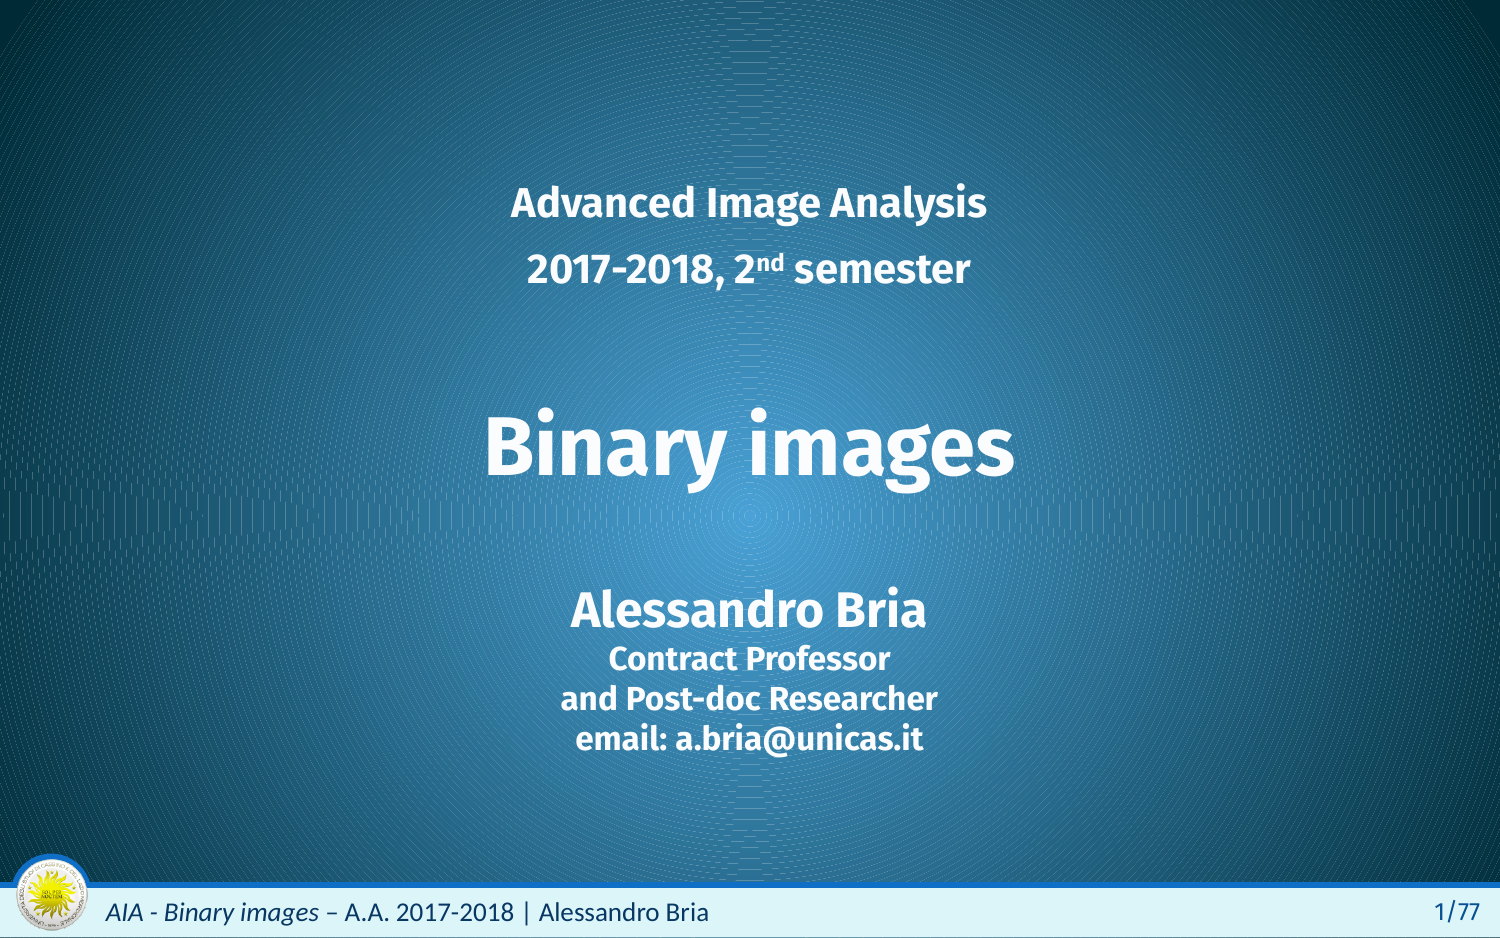

Advanced Image Analysis
2017-2018, 2nd semester

Binary images

Alessandro Bria
Contract Professor
and Post-doc Researcher
email: a.bria@unicas.it